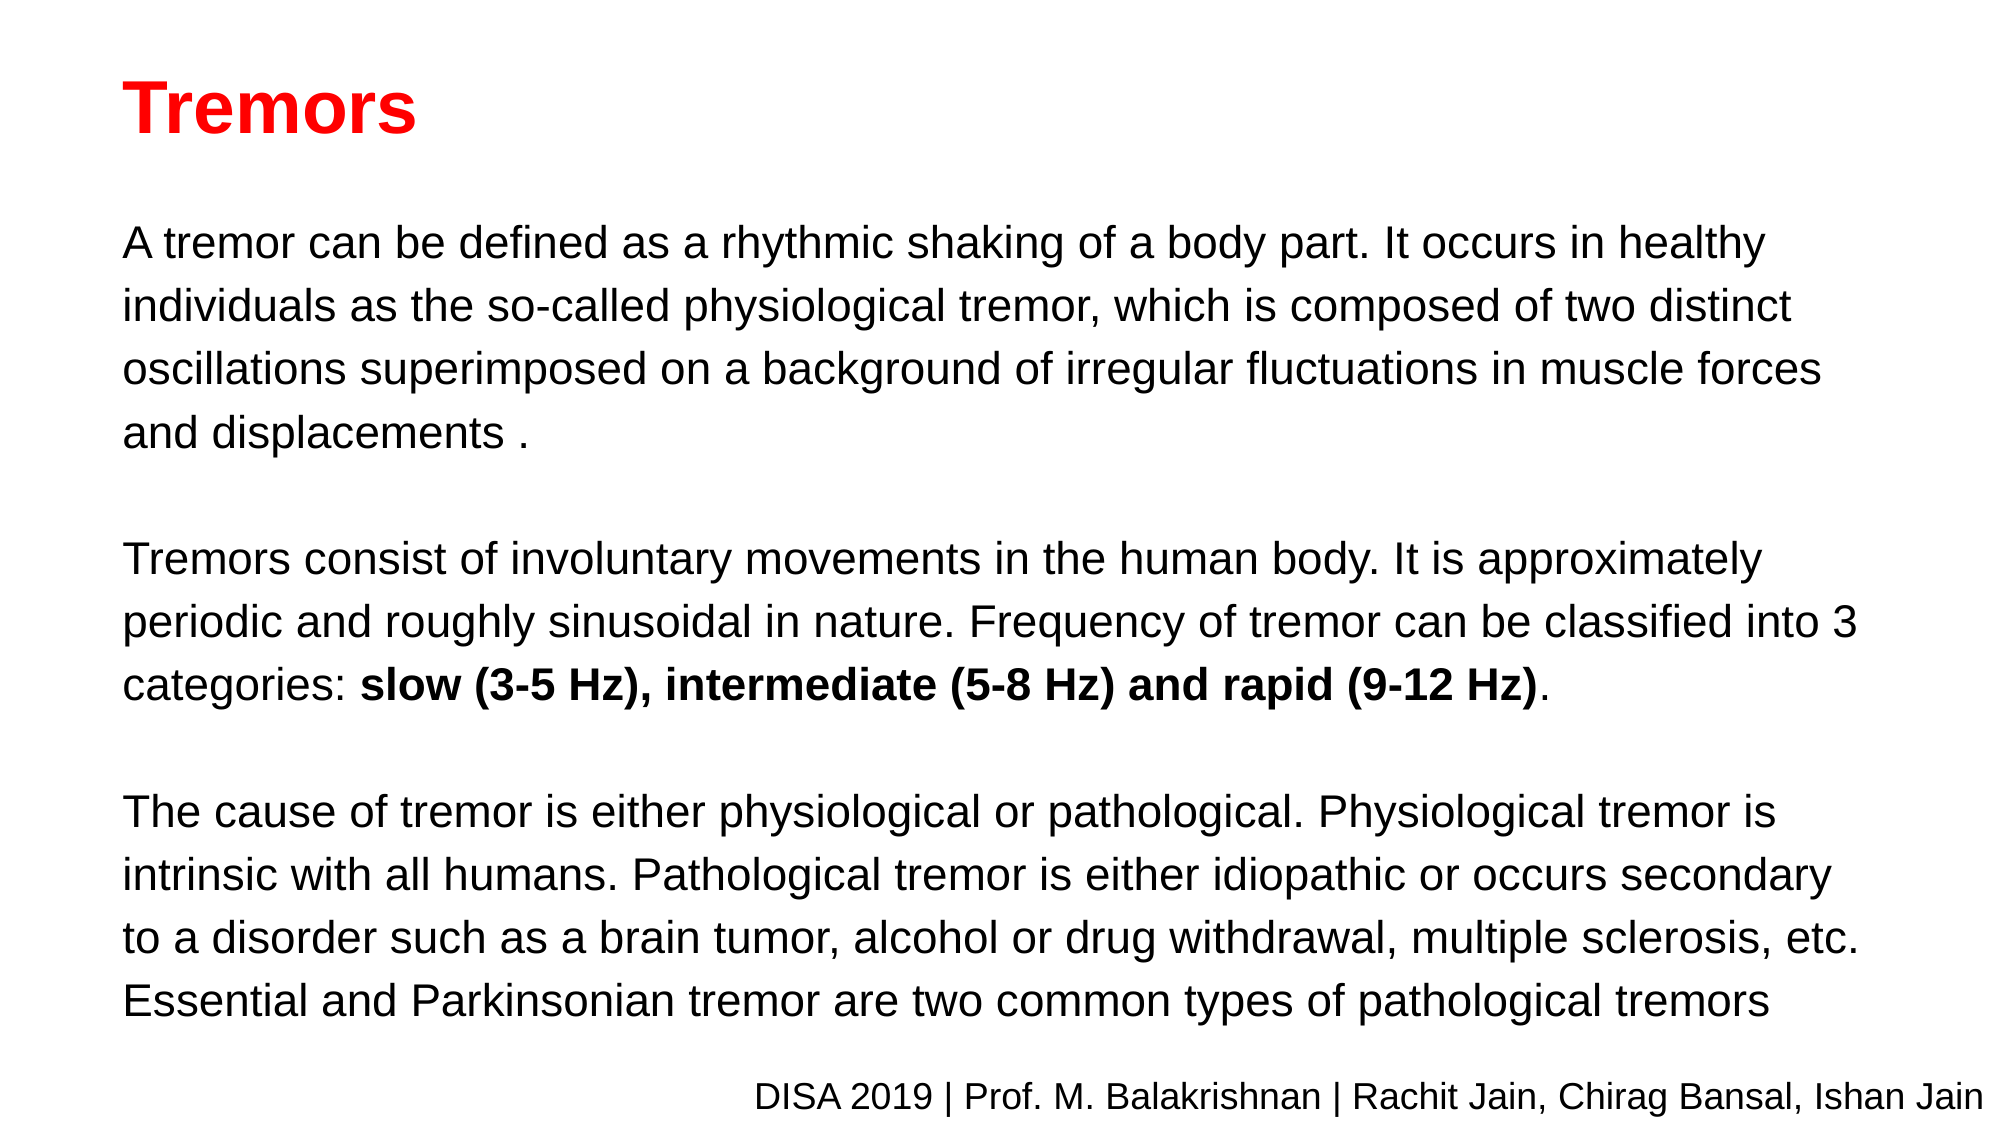

Tremors
A tremor can be defined as a rhythmic shaking of a body part. It occurs in healthy individuals as the so-called physiological tremor, which is composed of two distinct oscillations superimposed on a background of irregular fluctuations in muscle forces and displacements .

Tremors consist of involuntary movements in the human body. It is approximately periodic and roughly sinusoidal in nature. Frequency of tremor can be classified into 3 categories: slow (3-5 Hz), intermediate (5-8 Hz) and rapid (9-12 Hz).

The cause of tremor is either physiological or pathological. Physiological tremor is intrinsic with all humans. Pathological tremor is either idiopathic or occurs secondary to a disorder such as a brain tumor, alcohol or drug withdrawal, multiple sclerosis, etc. Essential and Parkinsonian tremor are two common types of pathological tremors
DISA 2019 | Prof. M. Balakrishnan | Rachit Jain, Chirag Bansal, Ishan Jain